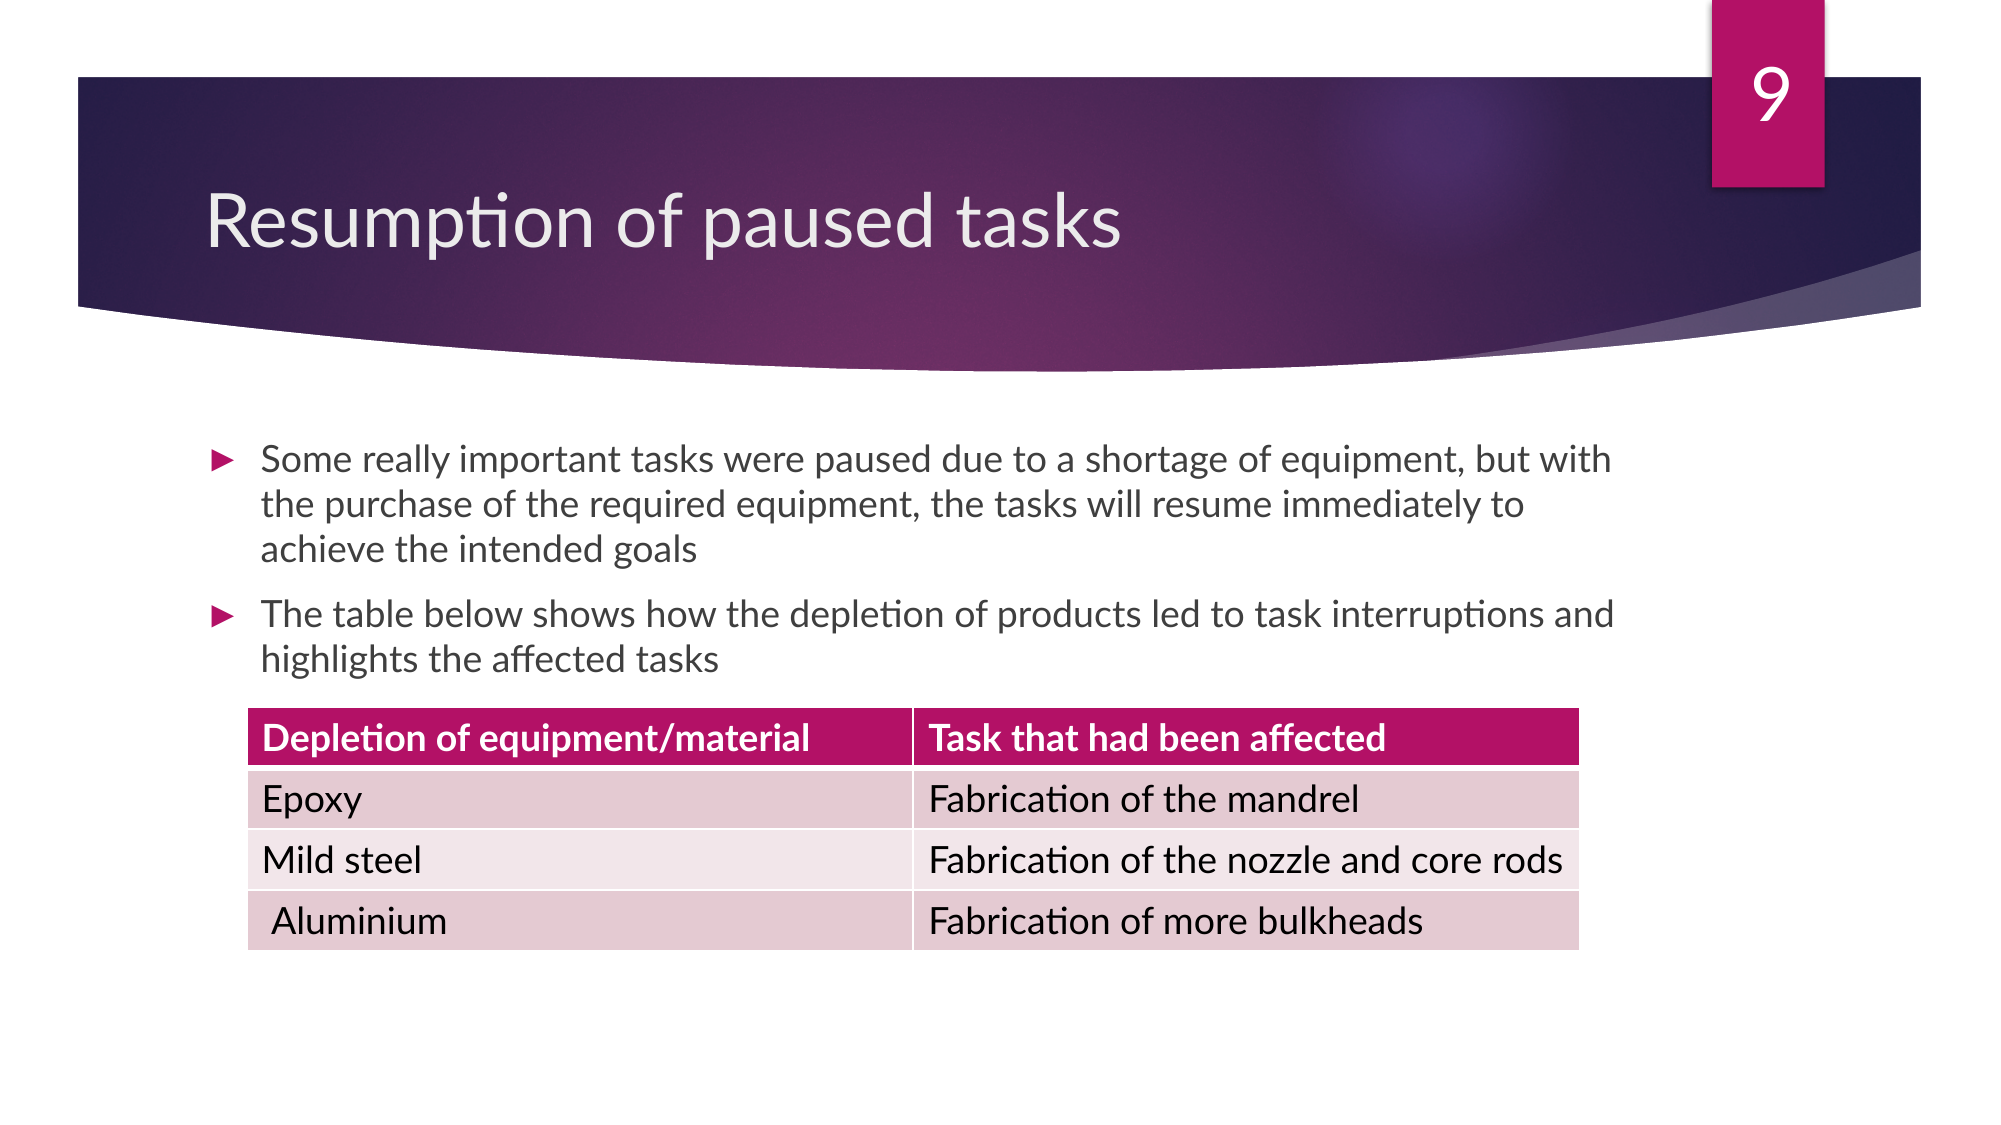

9

# Resumption of paused tasks
Some really important tasks were paused due to a shortage of equipment, but with the purchase of the required equipment, the tasks will resume immediately to achieve the intended goals
The table below shows how the depletion of products led to task interruptions and highlights the affected tasks

| Depletion of equipment/material | Task that had been affected |
| --- | --- |
| Epoxy | Fabrication of the mandrel |
| Mild steel | Fabrication of the nozzle and core rods |
| Aluminium | Fabrication of more bulkheads |